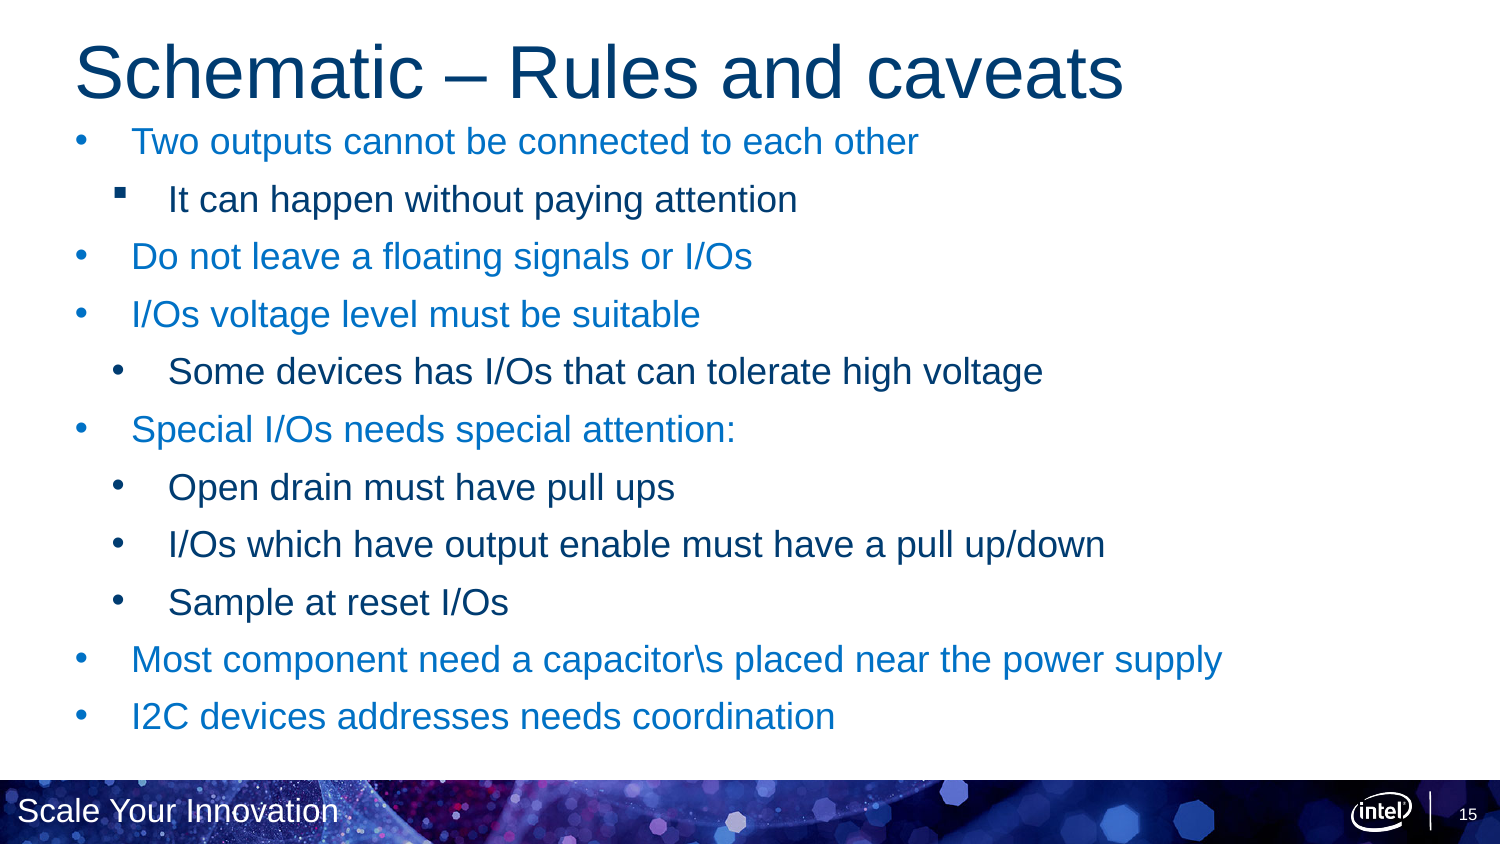

# Schematic – Rules and caveats
Two outputs cannot be connected to each other
It can happen without paying attention
Do not leave a floating signals or I/Os
I/Os voltage level must be suitable
Some devices has I/Os that can tolerate high voltage
Special I/Os needs special attention:
Open drain must have pull ups
I/Os which have output enable must have a pull up/down
Sample at reset I/Os
Most component need a capacitor\s placed near the power supply
I2C devices addresses needs coordination

15